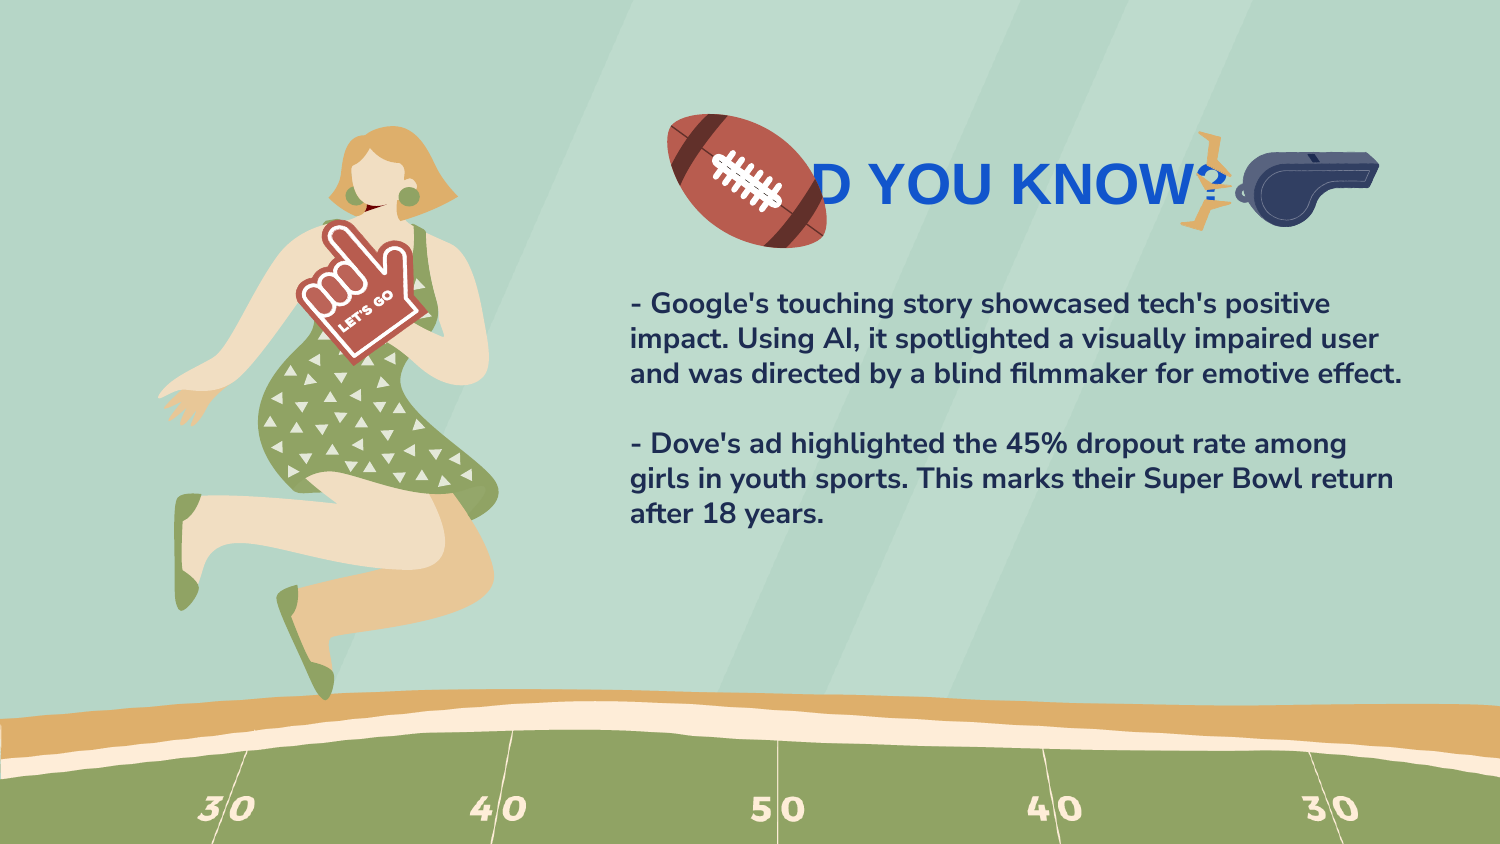

DID YOU KNOW?

- Google's touching story showcased tech's positive impact. Using AI, it spotlighted a visually impaired user and was directed by a blind filmmaker for emotive effect.
- Dove's ad highlighted the 45% dropout rate among girls in youth sports. This marks their Super Bowl return after 18 years.